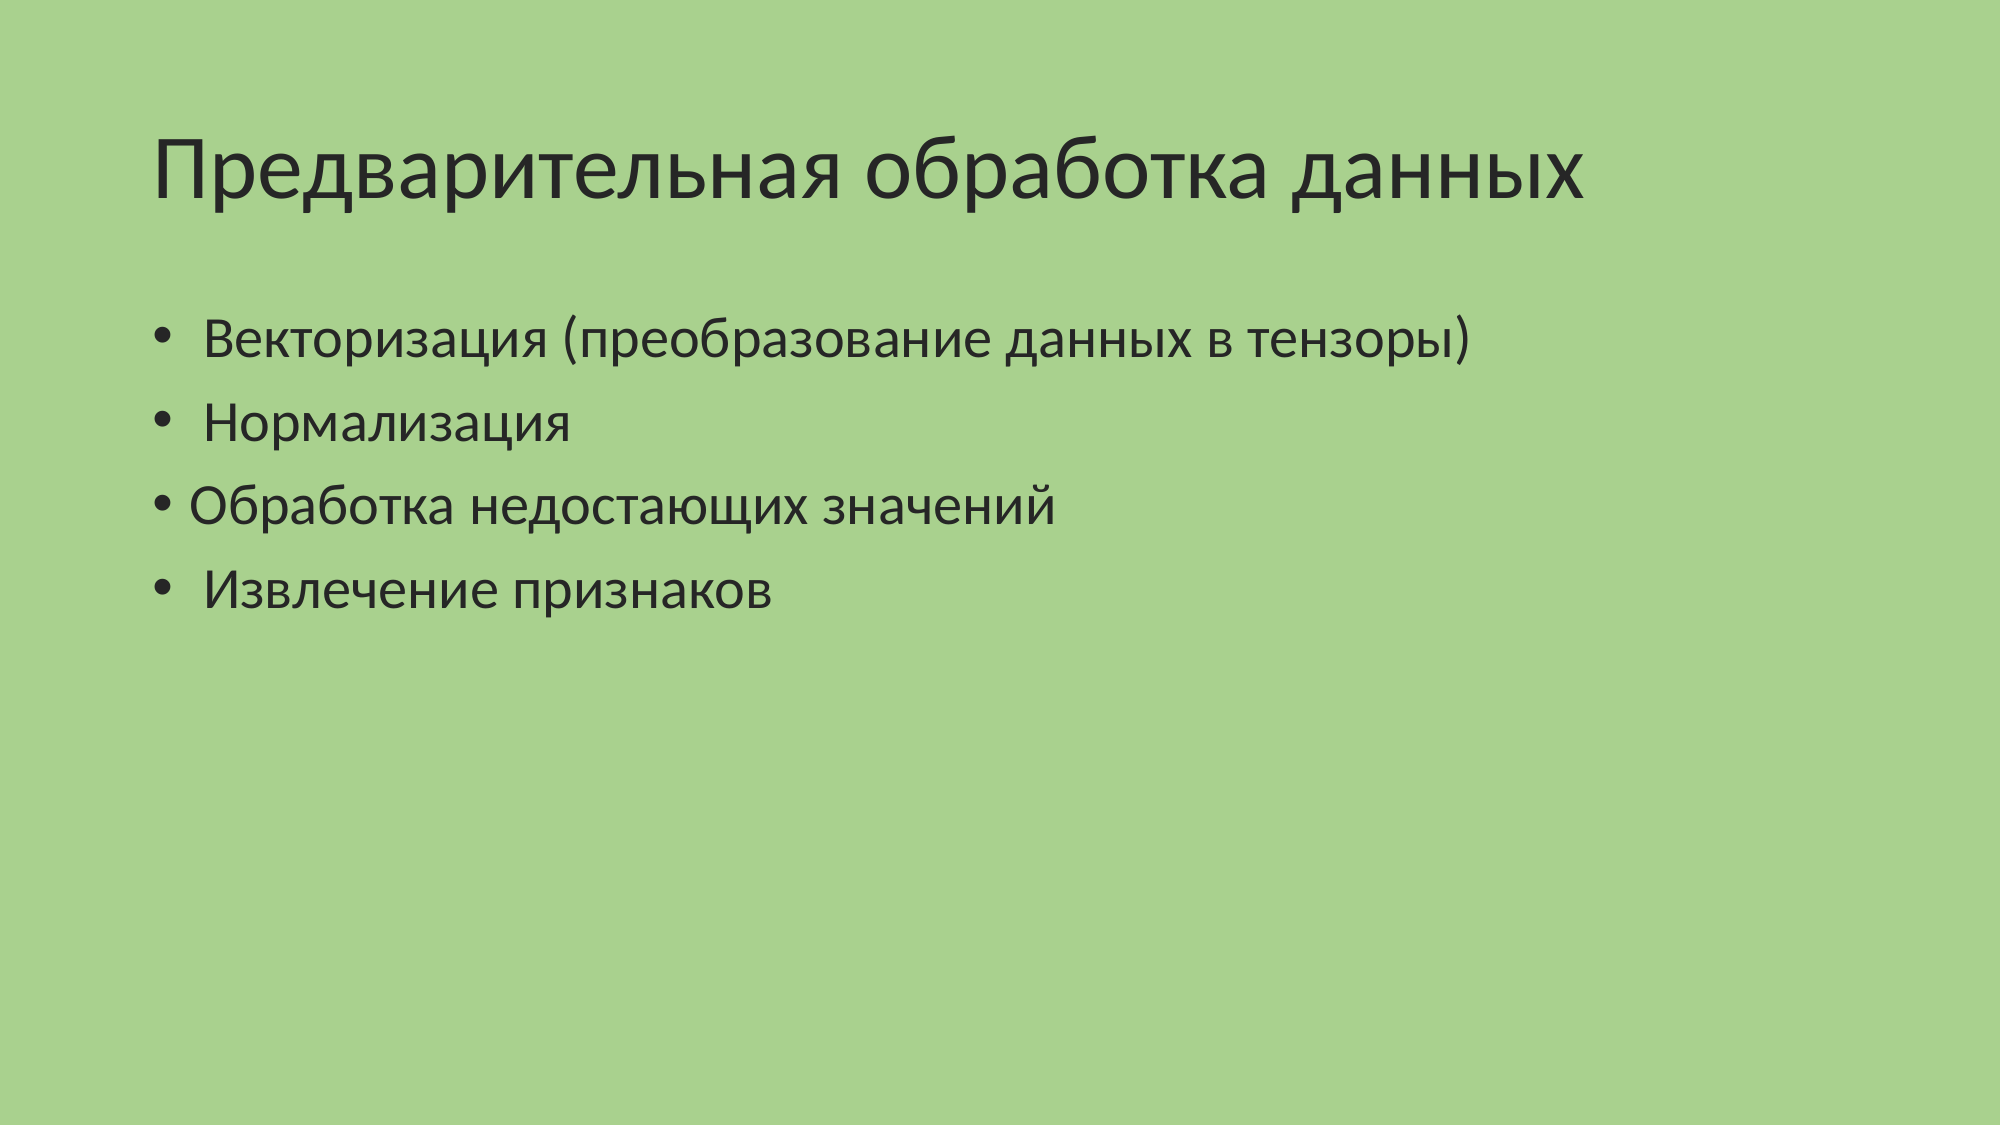

# Предварительная обработка данных
 Векторизация (преобразование данных в тензоры)
 Нормализация
Обработка недостающих значений
 Извлечение признаков